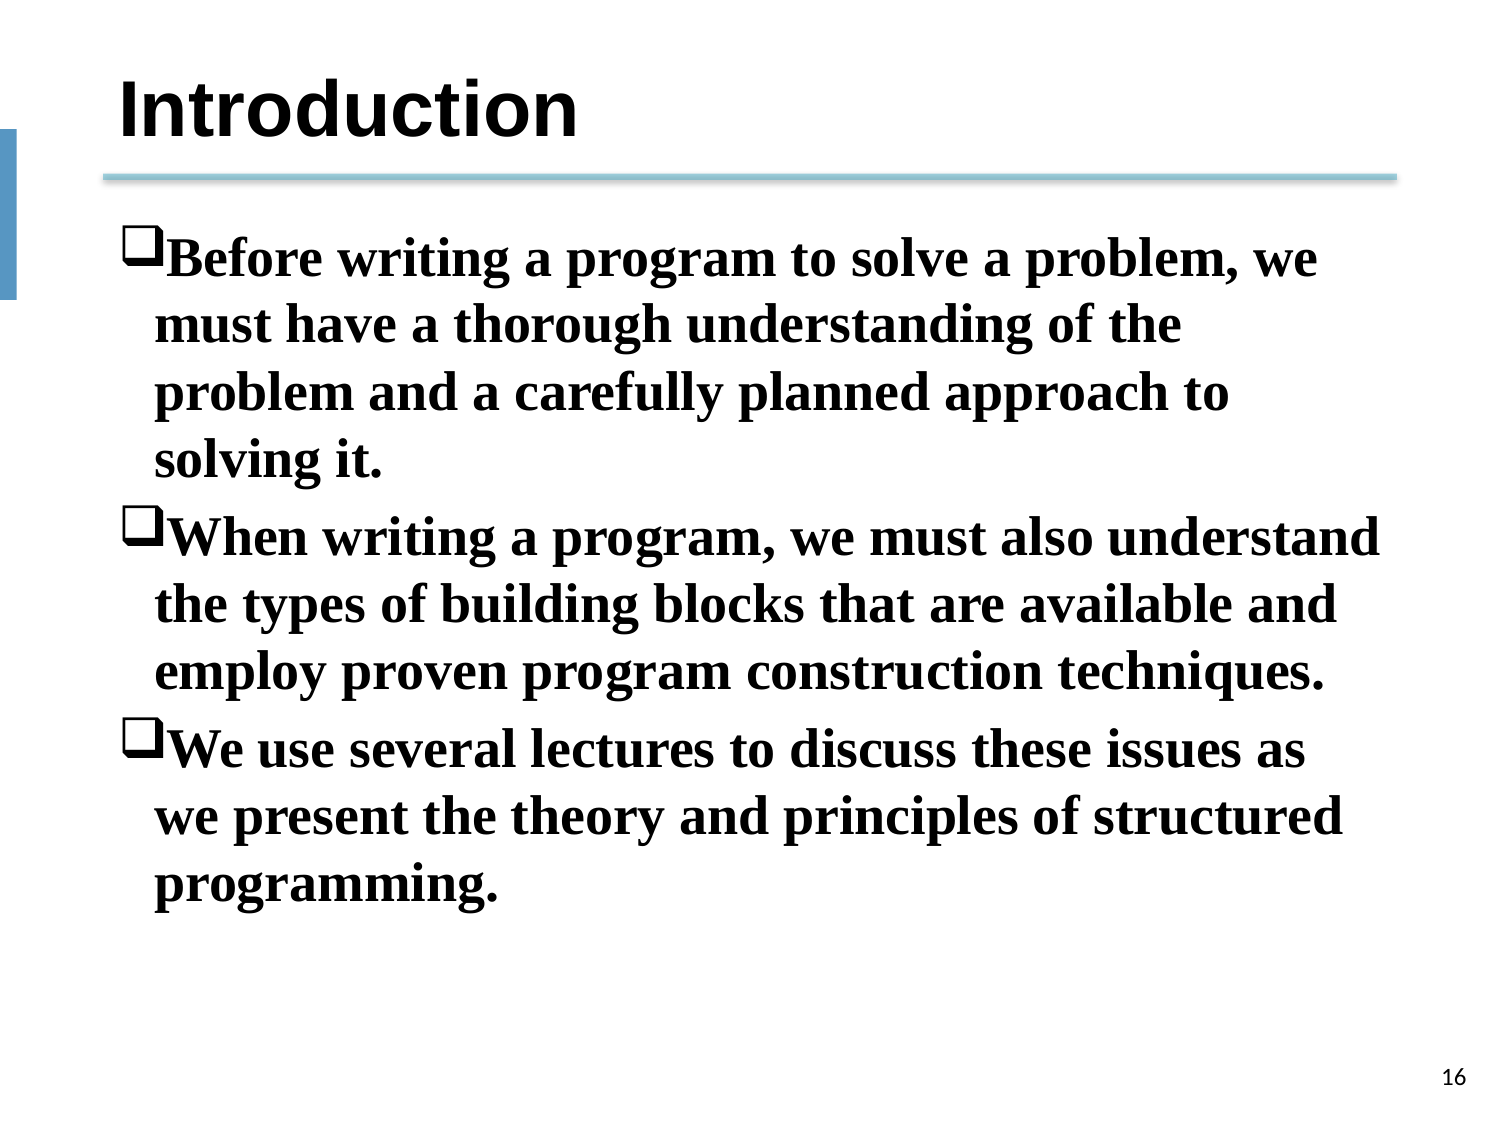

# Introduction
Before writing a program to solve a problem, we must have a thorough understanding of the problem and a carefully planned approach to solving it.
When writing a program, we must also understand the types of building blocks that are available and employ proven program construction techniques.
We use several lectures to discuss these issues as we present the theory and principles of structured programming.

16